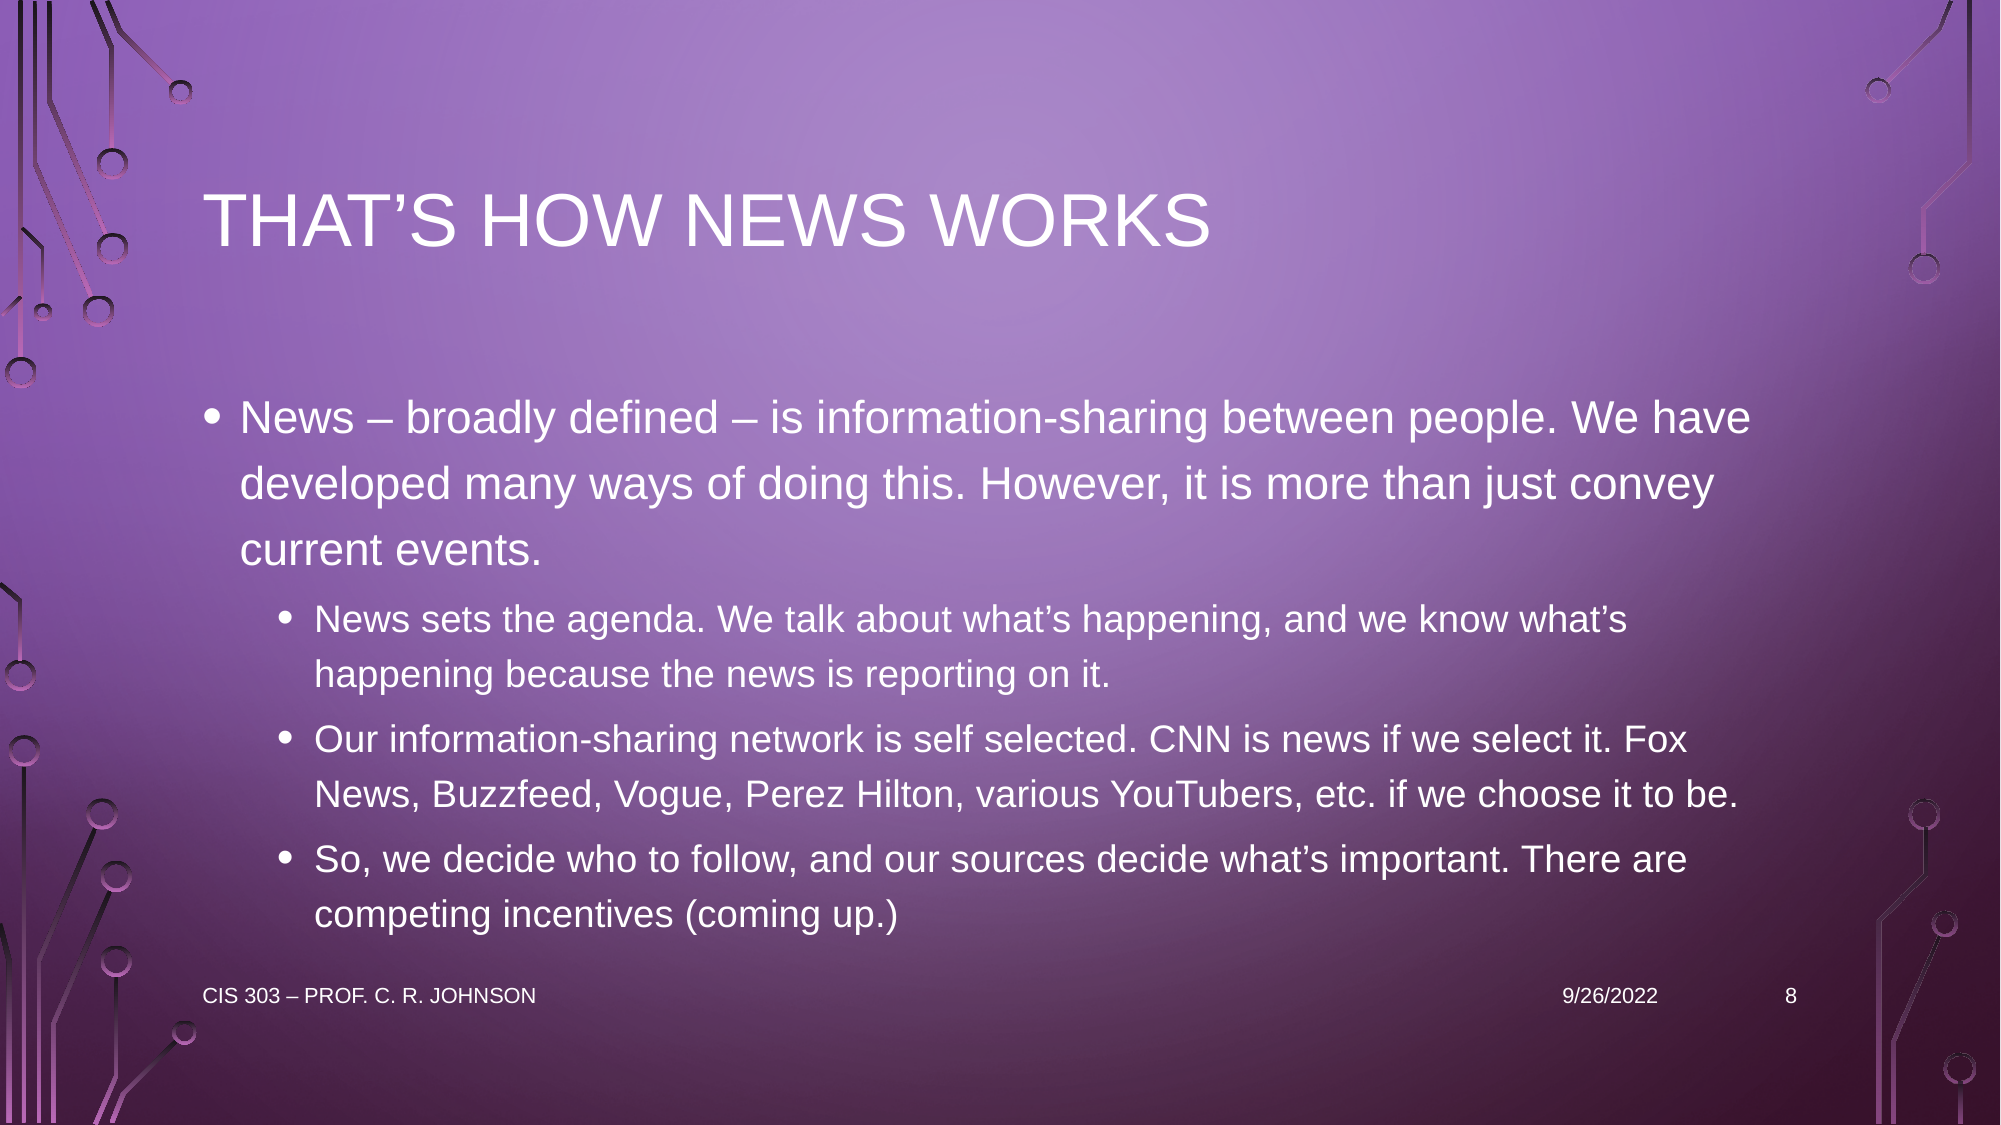

# That’s how news works
News – broadly defined – is information-sharing between people. We have developed many ways of doing this. However, it is more than just convey current events.
News sets the agenda. We talk about what’s happening, and we know what’s happening because the news is reporting on it.
Our information-sharing network is self selected. CNN is news if we select it. Fox News, Buzzfeed, Vogue, Perez Hilton, various YouTubers, etc. if we choose it to be.
So, we decide who to follow, and our sources decide what’s important. There are competing incentives (coming up.)
8
CIS 303 – Prof. C. R. Johnson
9/26/2022